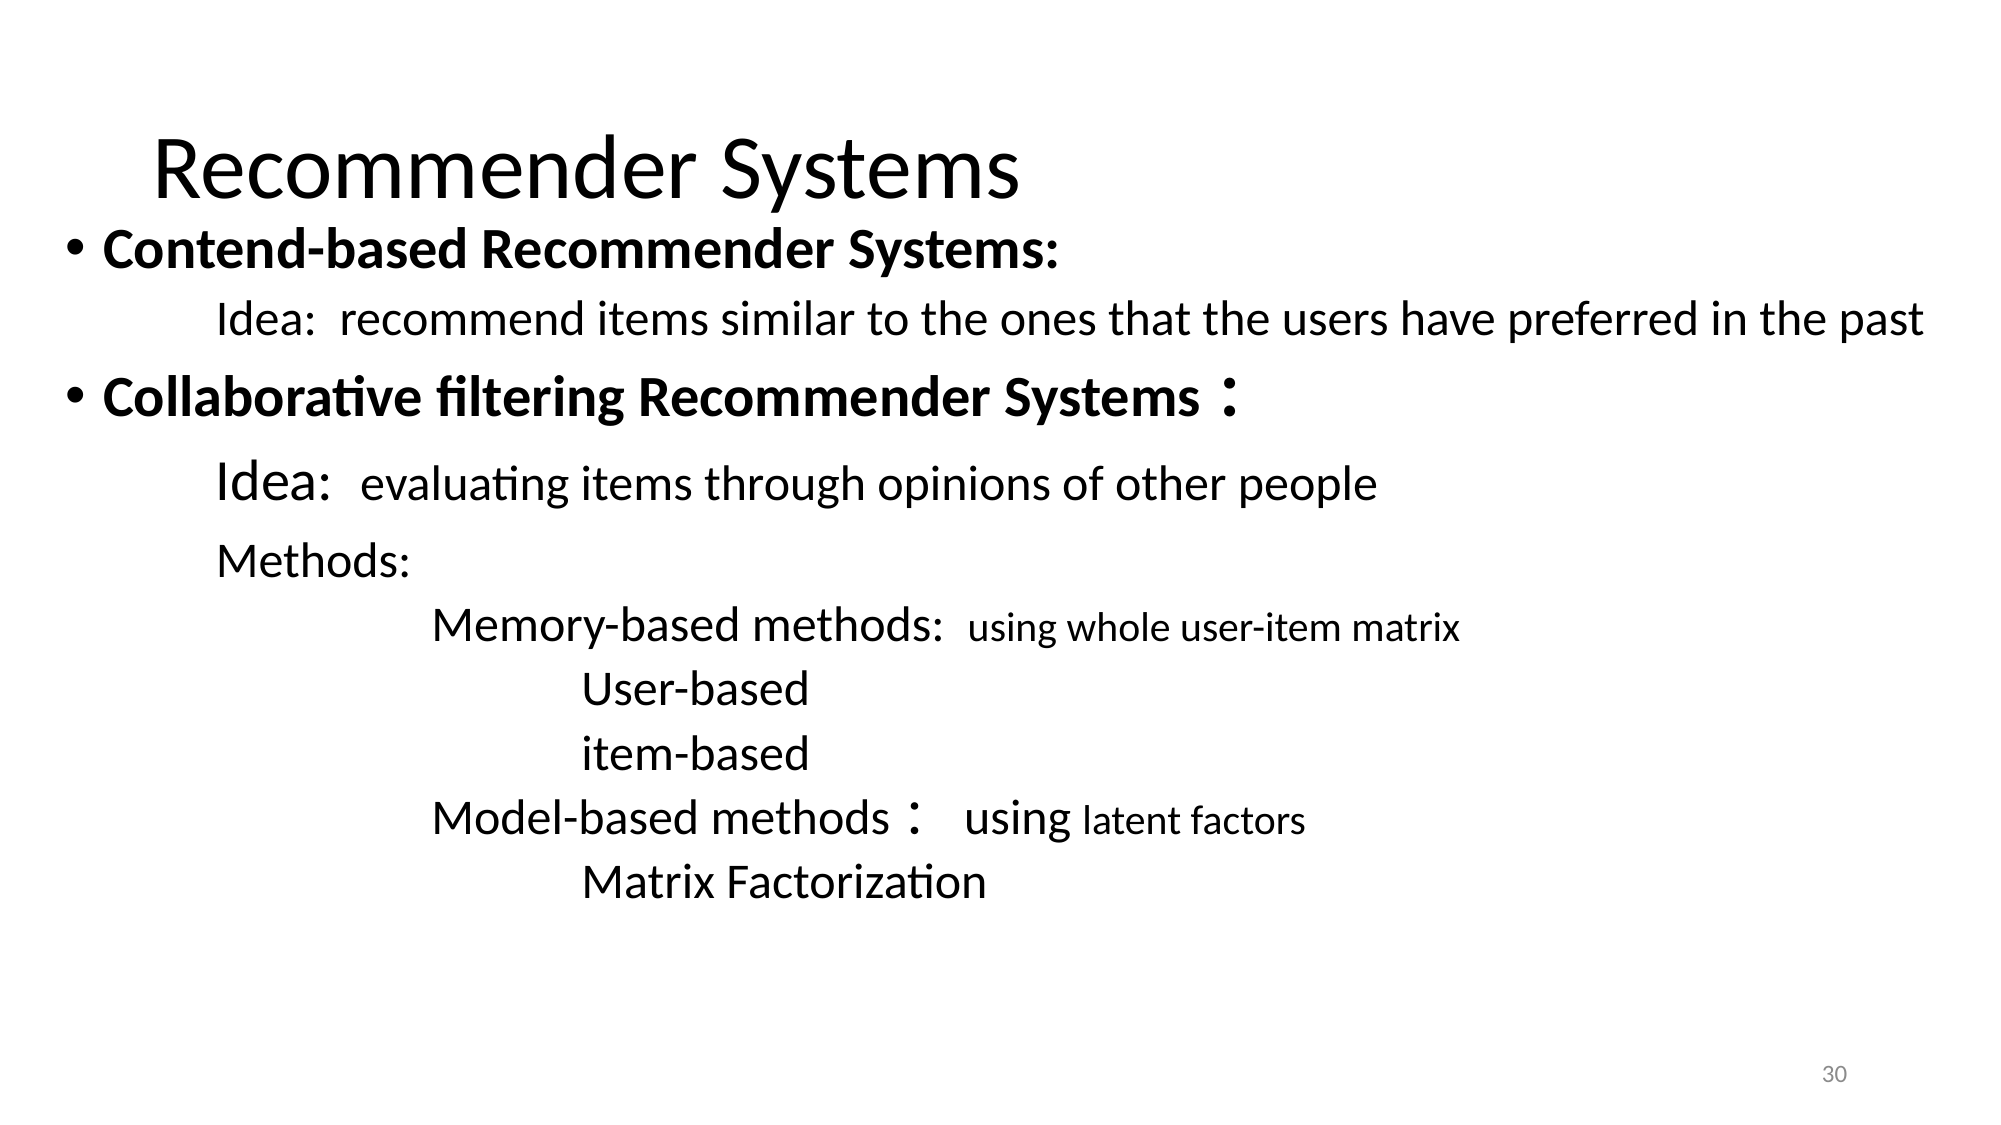

# Recommender Systems
Contend-based Recommender Systems:
Idea:  recommend items similar to the ones that the users have preferred in the past
Collaborative filtering Recommender Systems：
	Idea:  evaluating items through opinions of other people
	Methods:
		Memory-based methods:  using whole user-item matrix
			User-based
			item-based
		Model-based methods：using latent factors
			Matrix Factorization

30